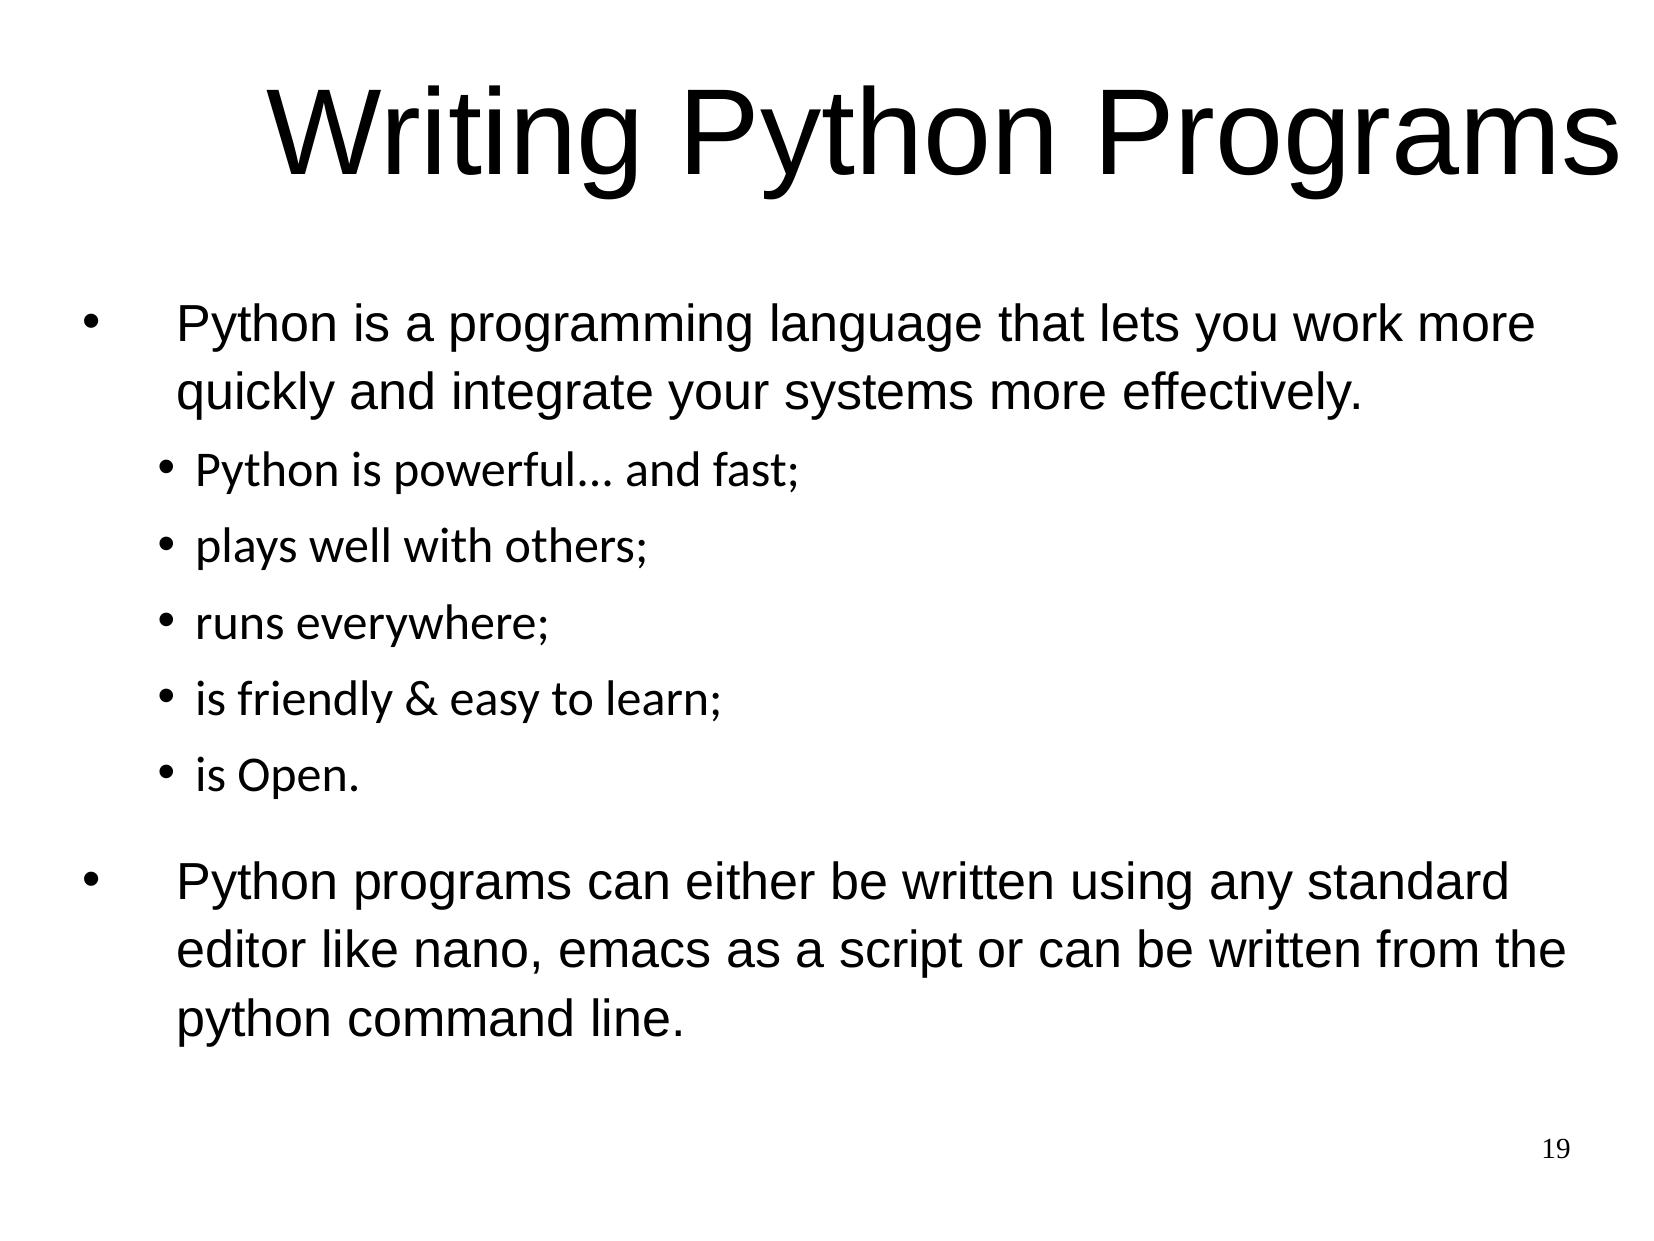

# Writing Python Programs
Python is a programming language that lets you work more quickly and integrate your systems more effectively.
Python is powerful... and fast;
plays well with others;
runs everywhere;
is friendly & easy to learn;
is Open.
Python programs can either be written using any standard editor like nano, emacs as a script or can be written from the python command line.
19